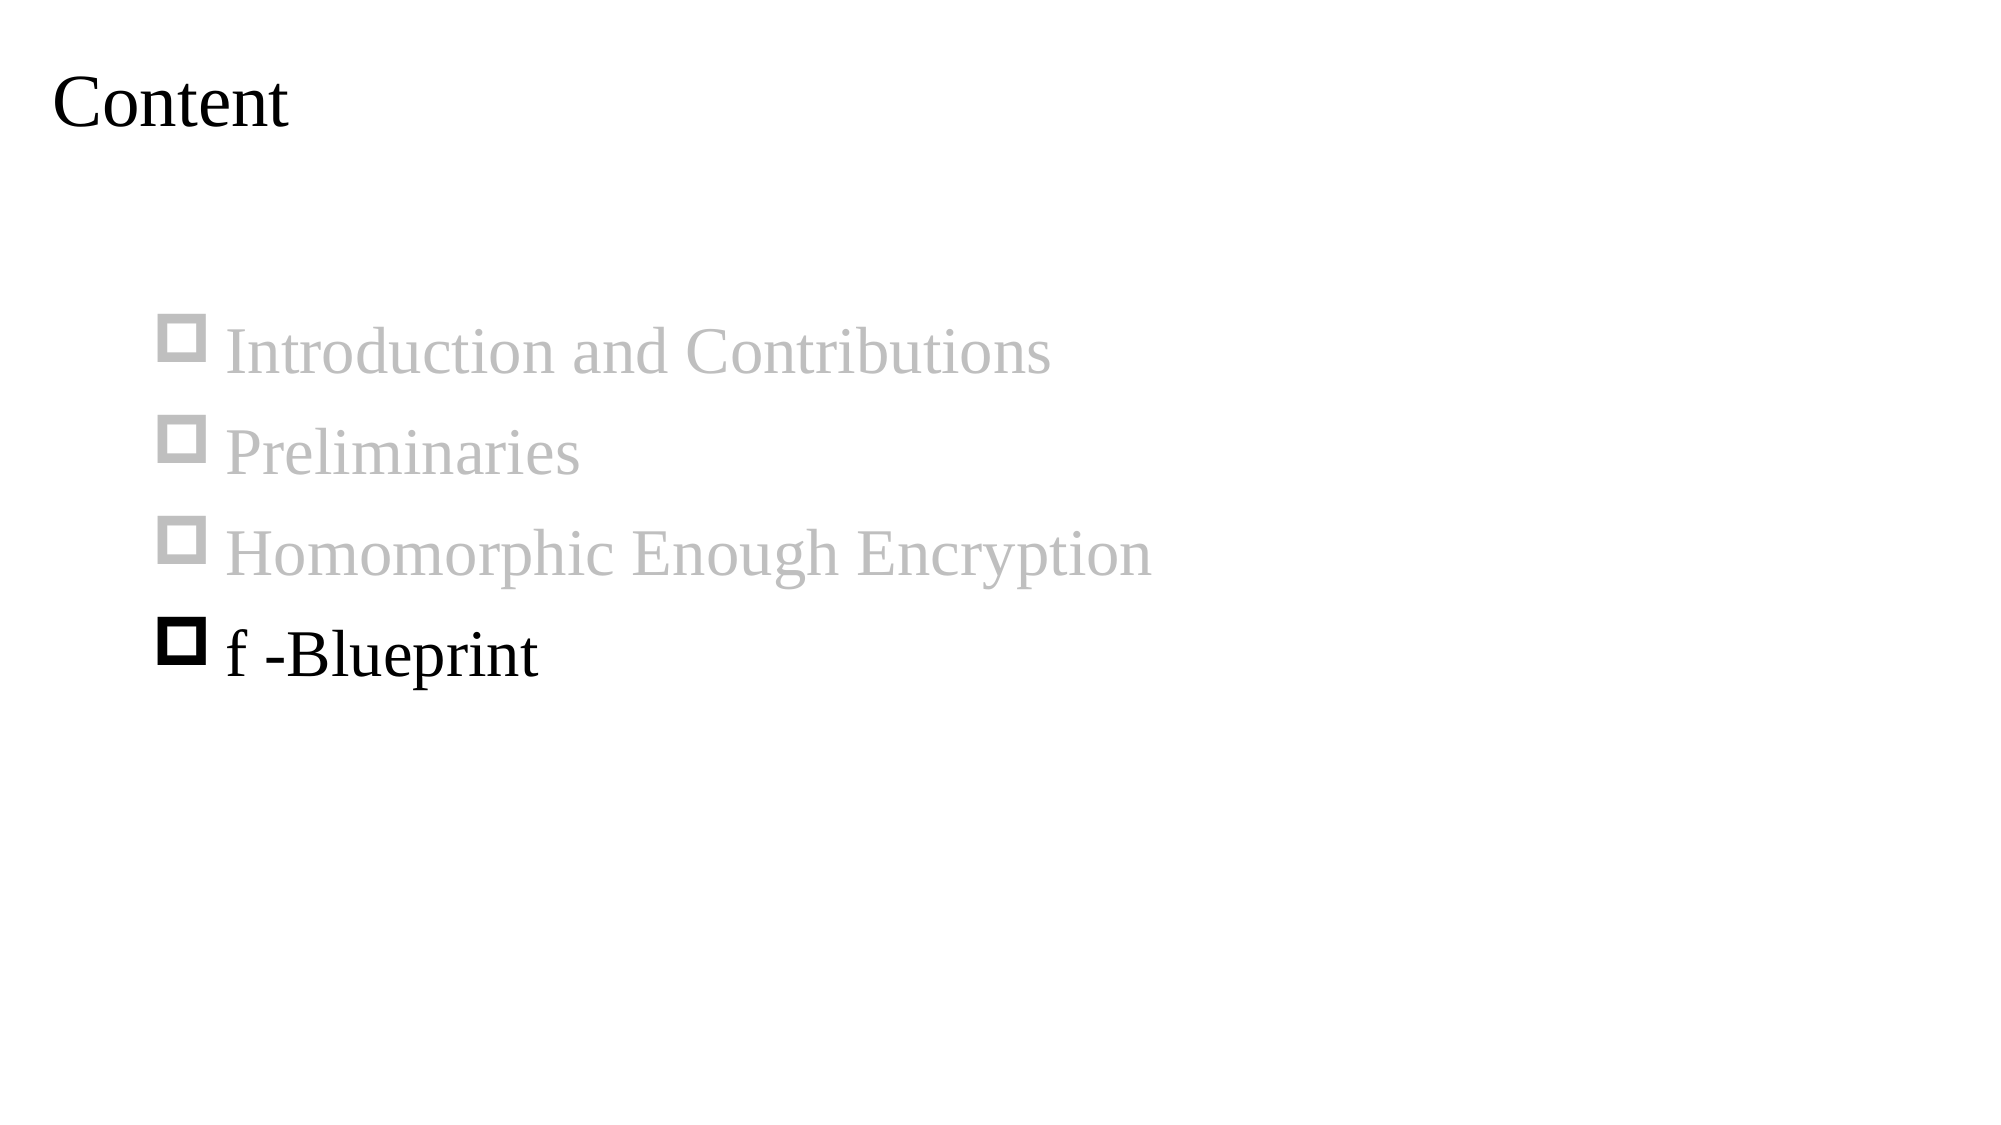

Content
Introduction and Contributions
Preliminaries
Homomorphic Enough Encryption
f -Blueprint